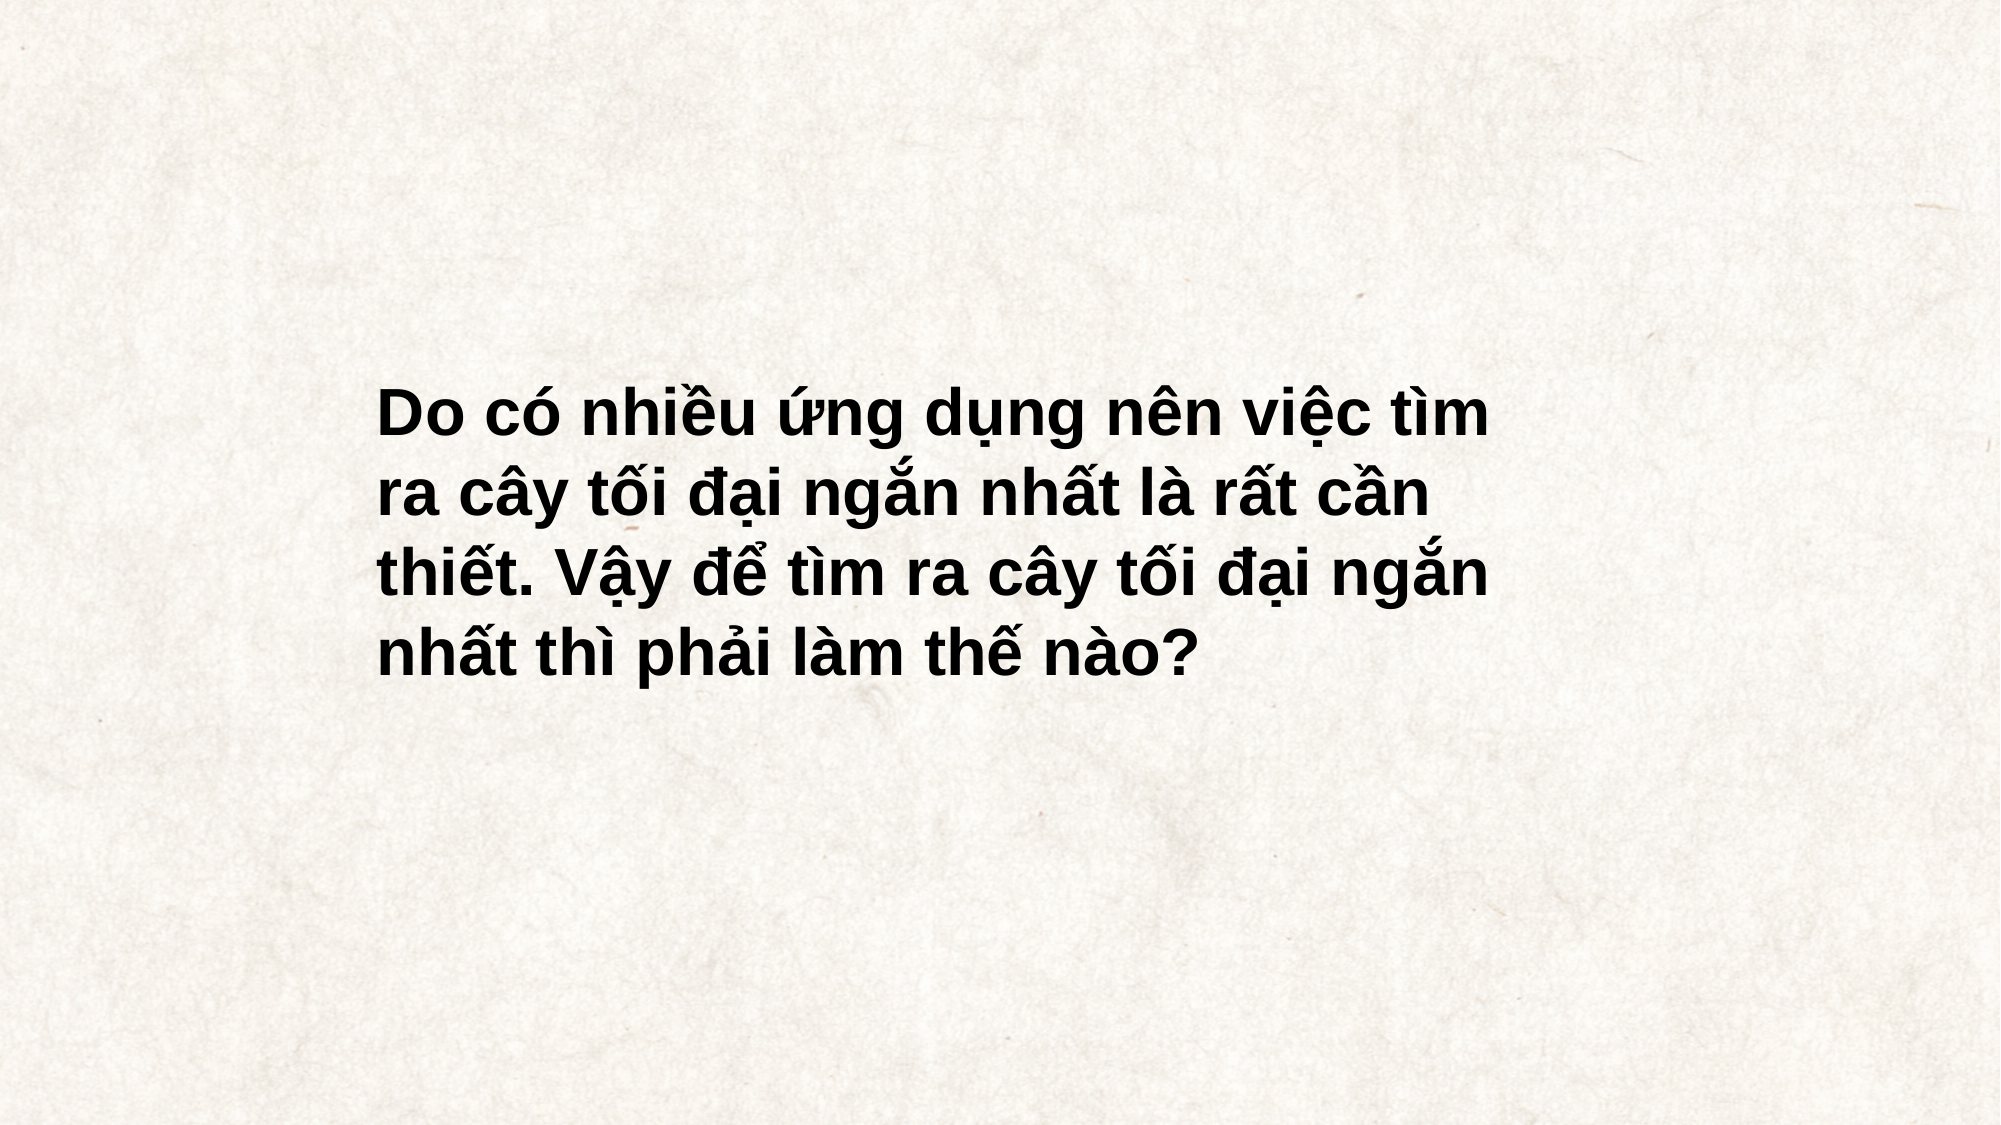

Do có nhiều ứng dụng nên việc tìm ra cây tối đại ngắn nhất là rất cần   thiết. Vậy để tìm ra cây tối đại ngắn nhất thì phải làm thế nào?